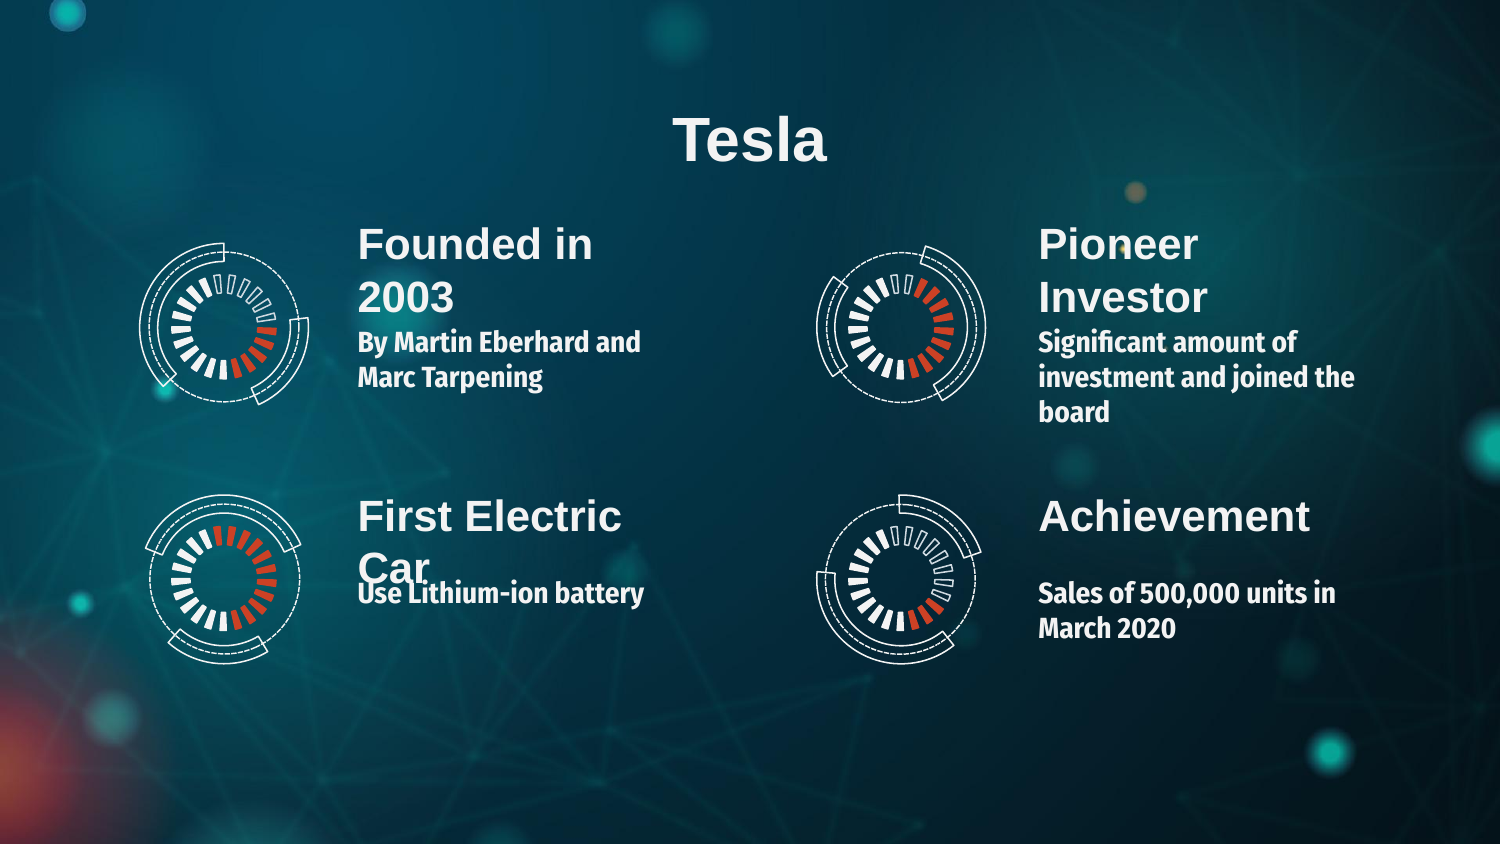

# Tesla
Founded in 2003
Pioneer Investor

By Martin Eberhard and Marc Tarpening
Significant amount of investment and joined the board

Achievement
First Electric Car

Use Lithium-ion battery
Sales of 500,000 units in March 2020